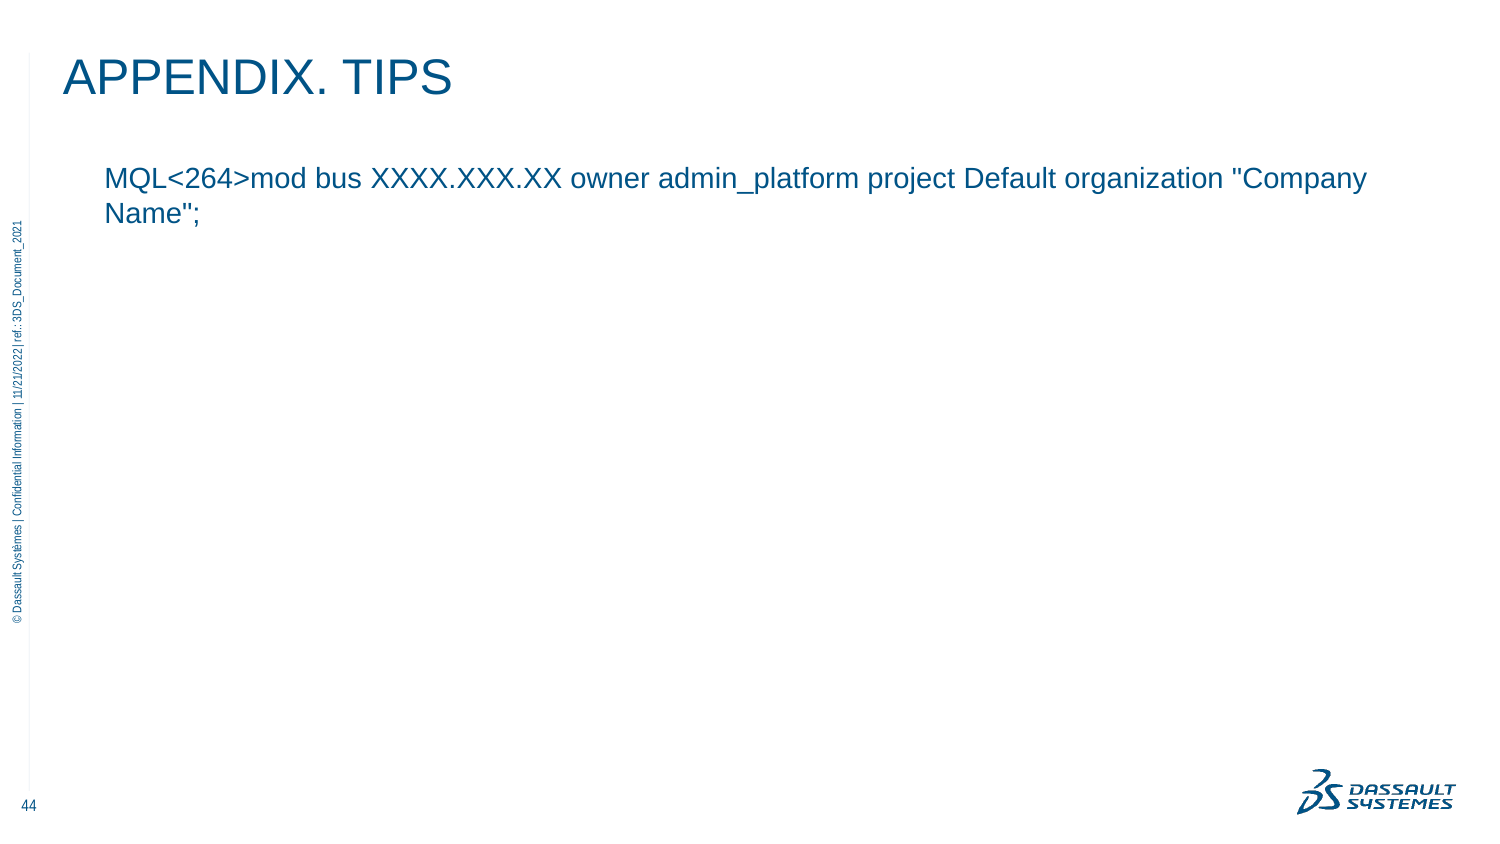

# Appendix. tips
MQL<264>mod bus XXXX.XXX.XX owner admin_platform project Default organization "Company Name";
11/21/2022